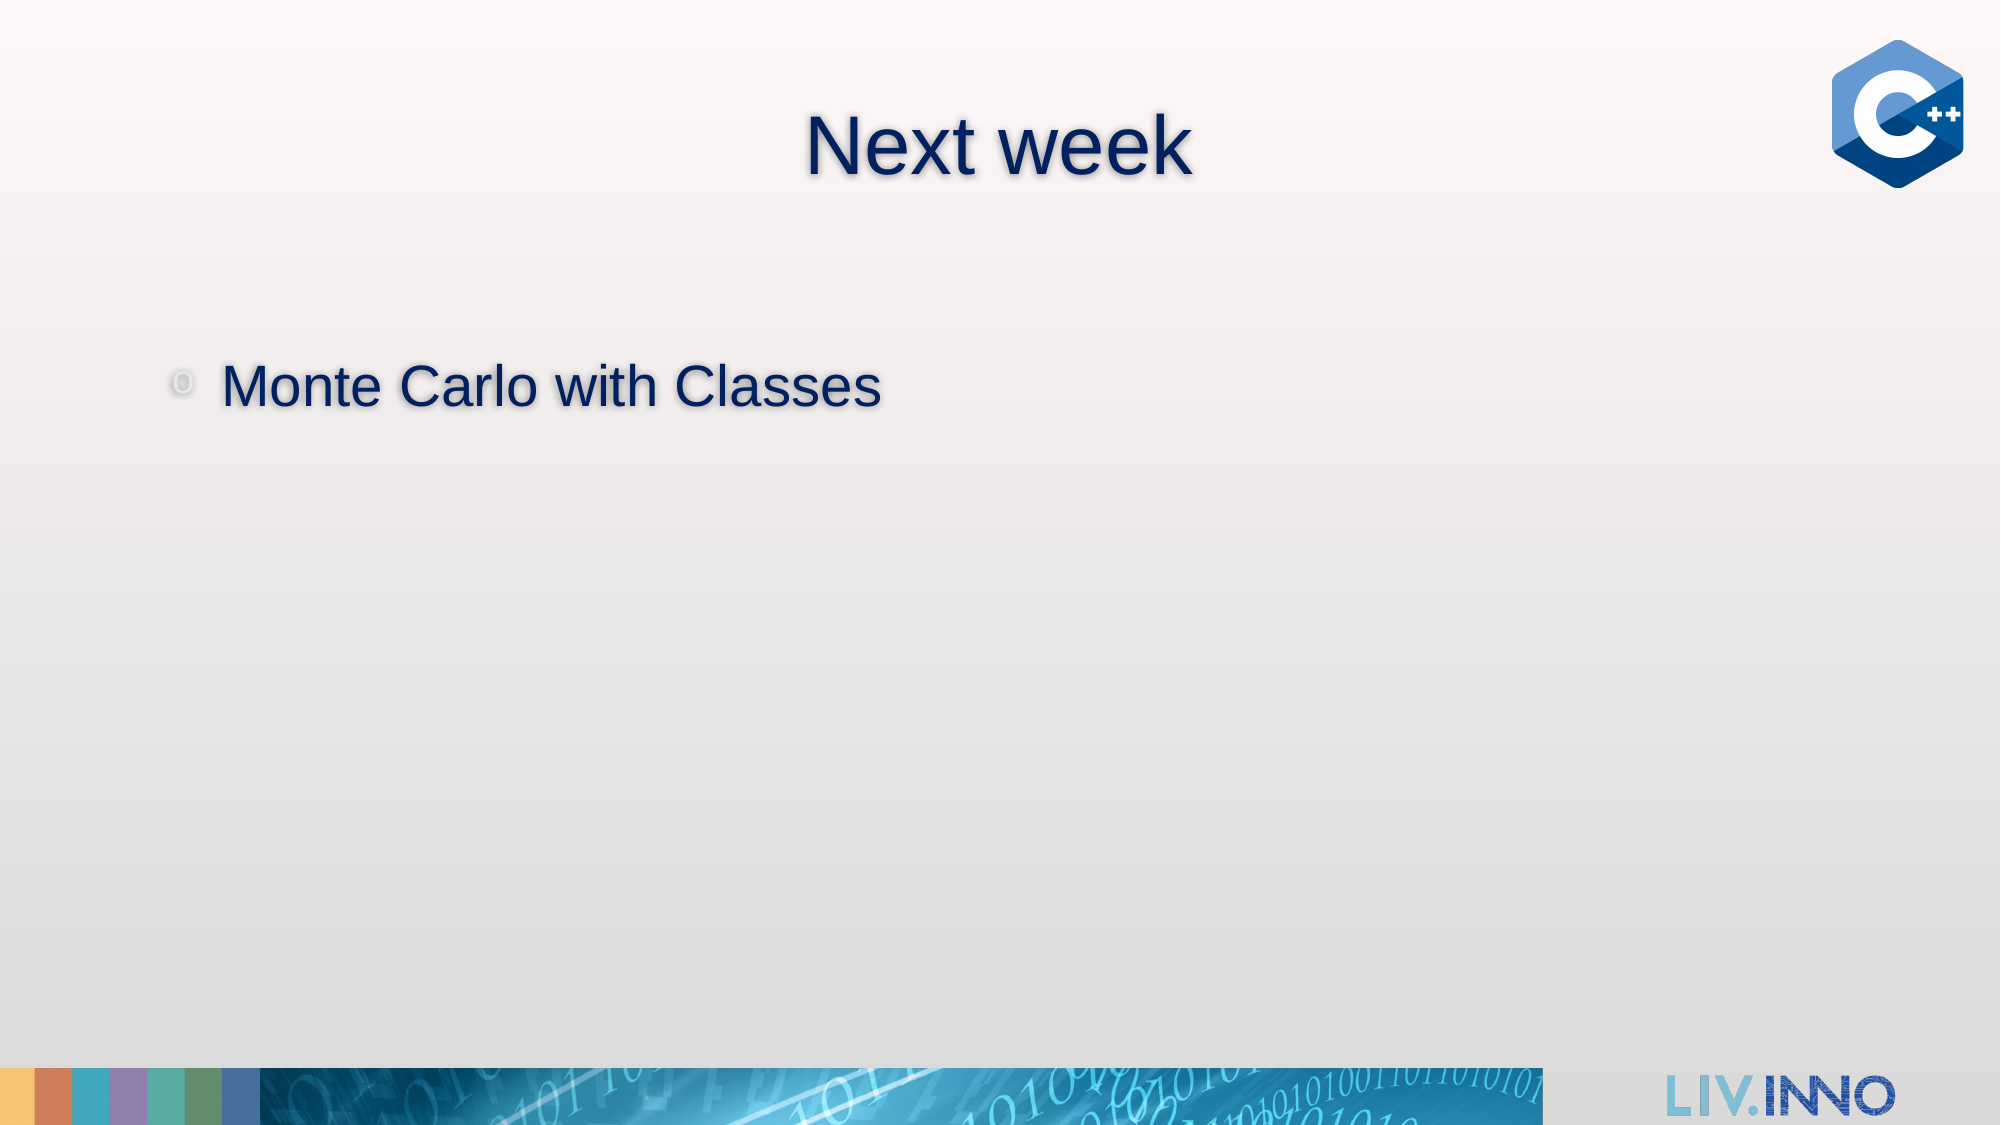

# Next week
Monte Carlo with Classes